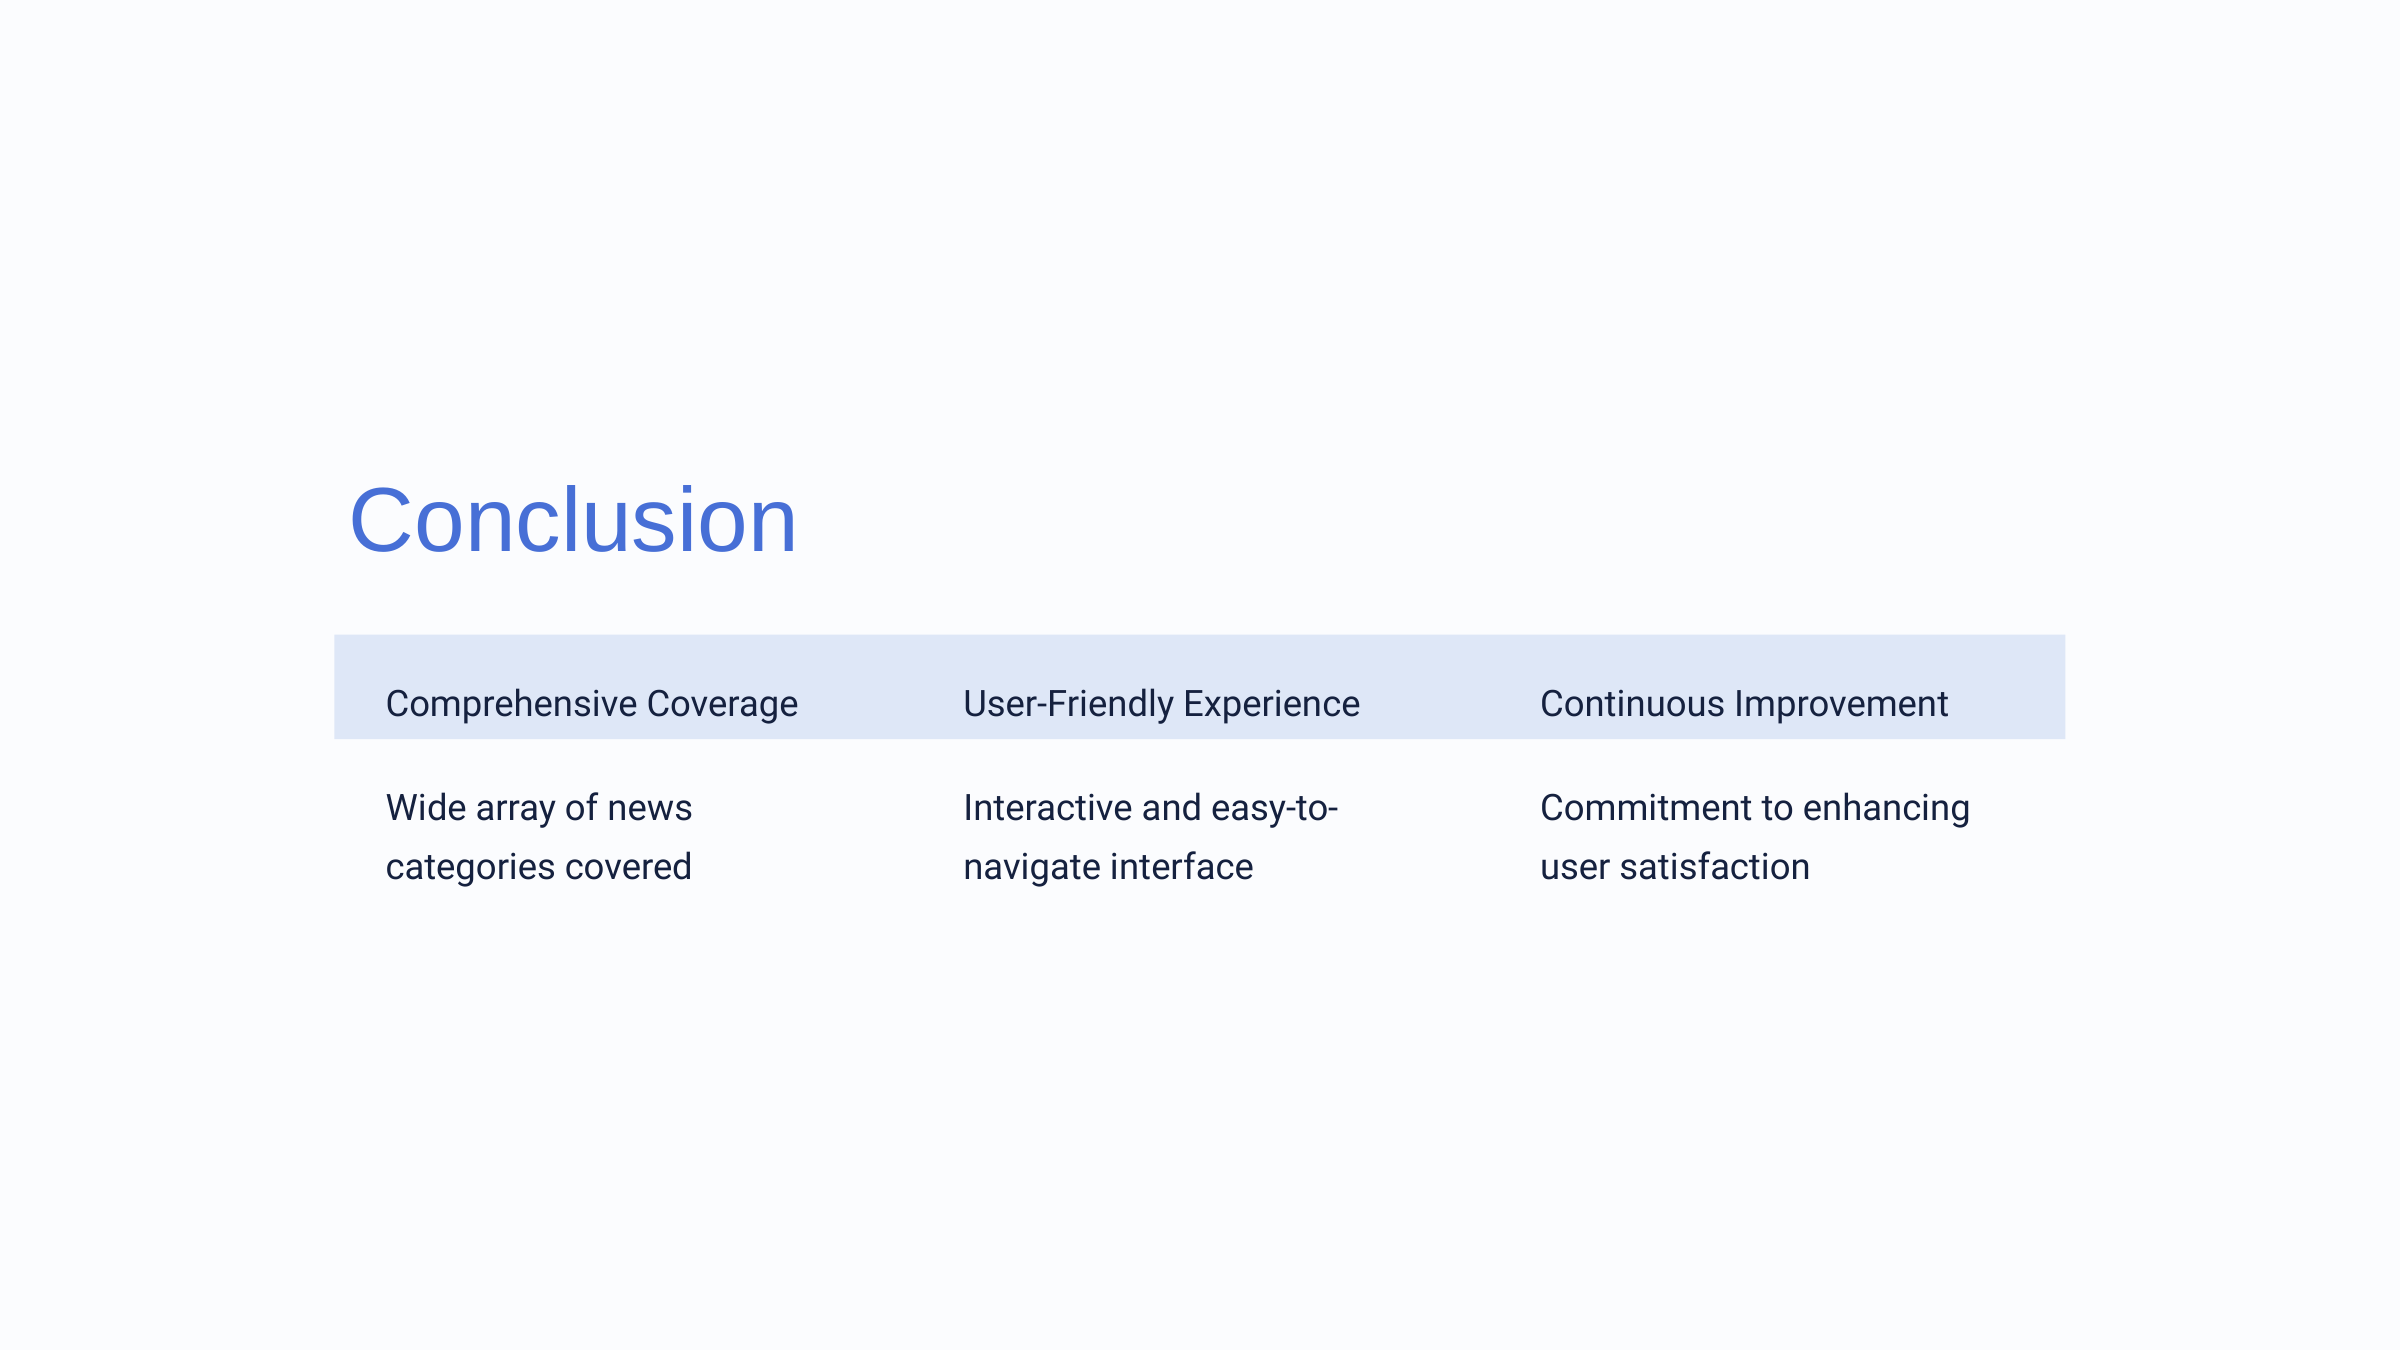

Conclusion

Comprehensive Coverage
User-Friendly Experience
Continuous Improvement
Wide array of news categories covered
Interactive and easy-to-navigate interface
Commitment to enhancing user satisfaction